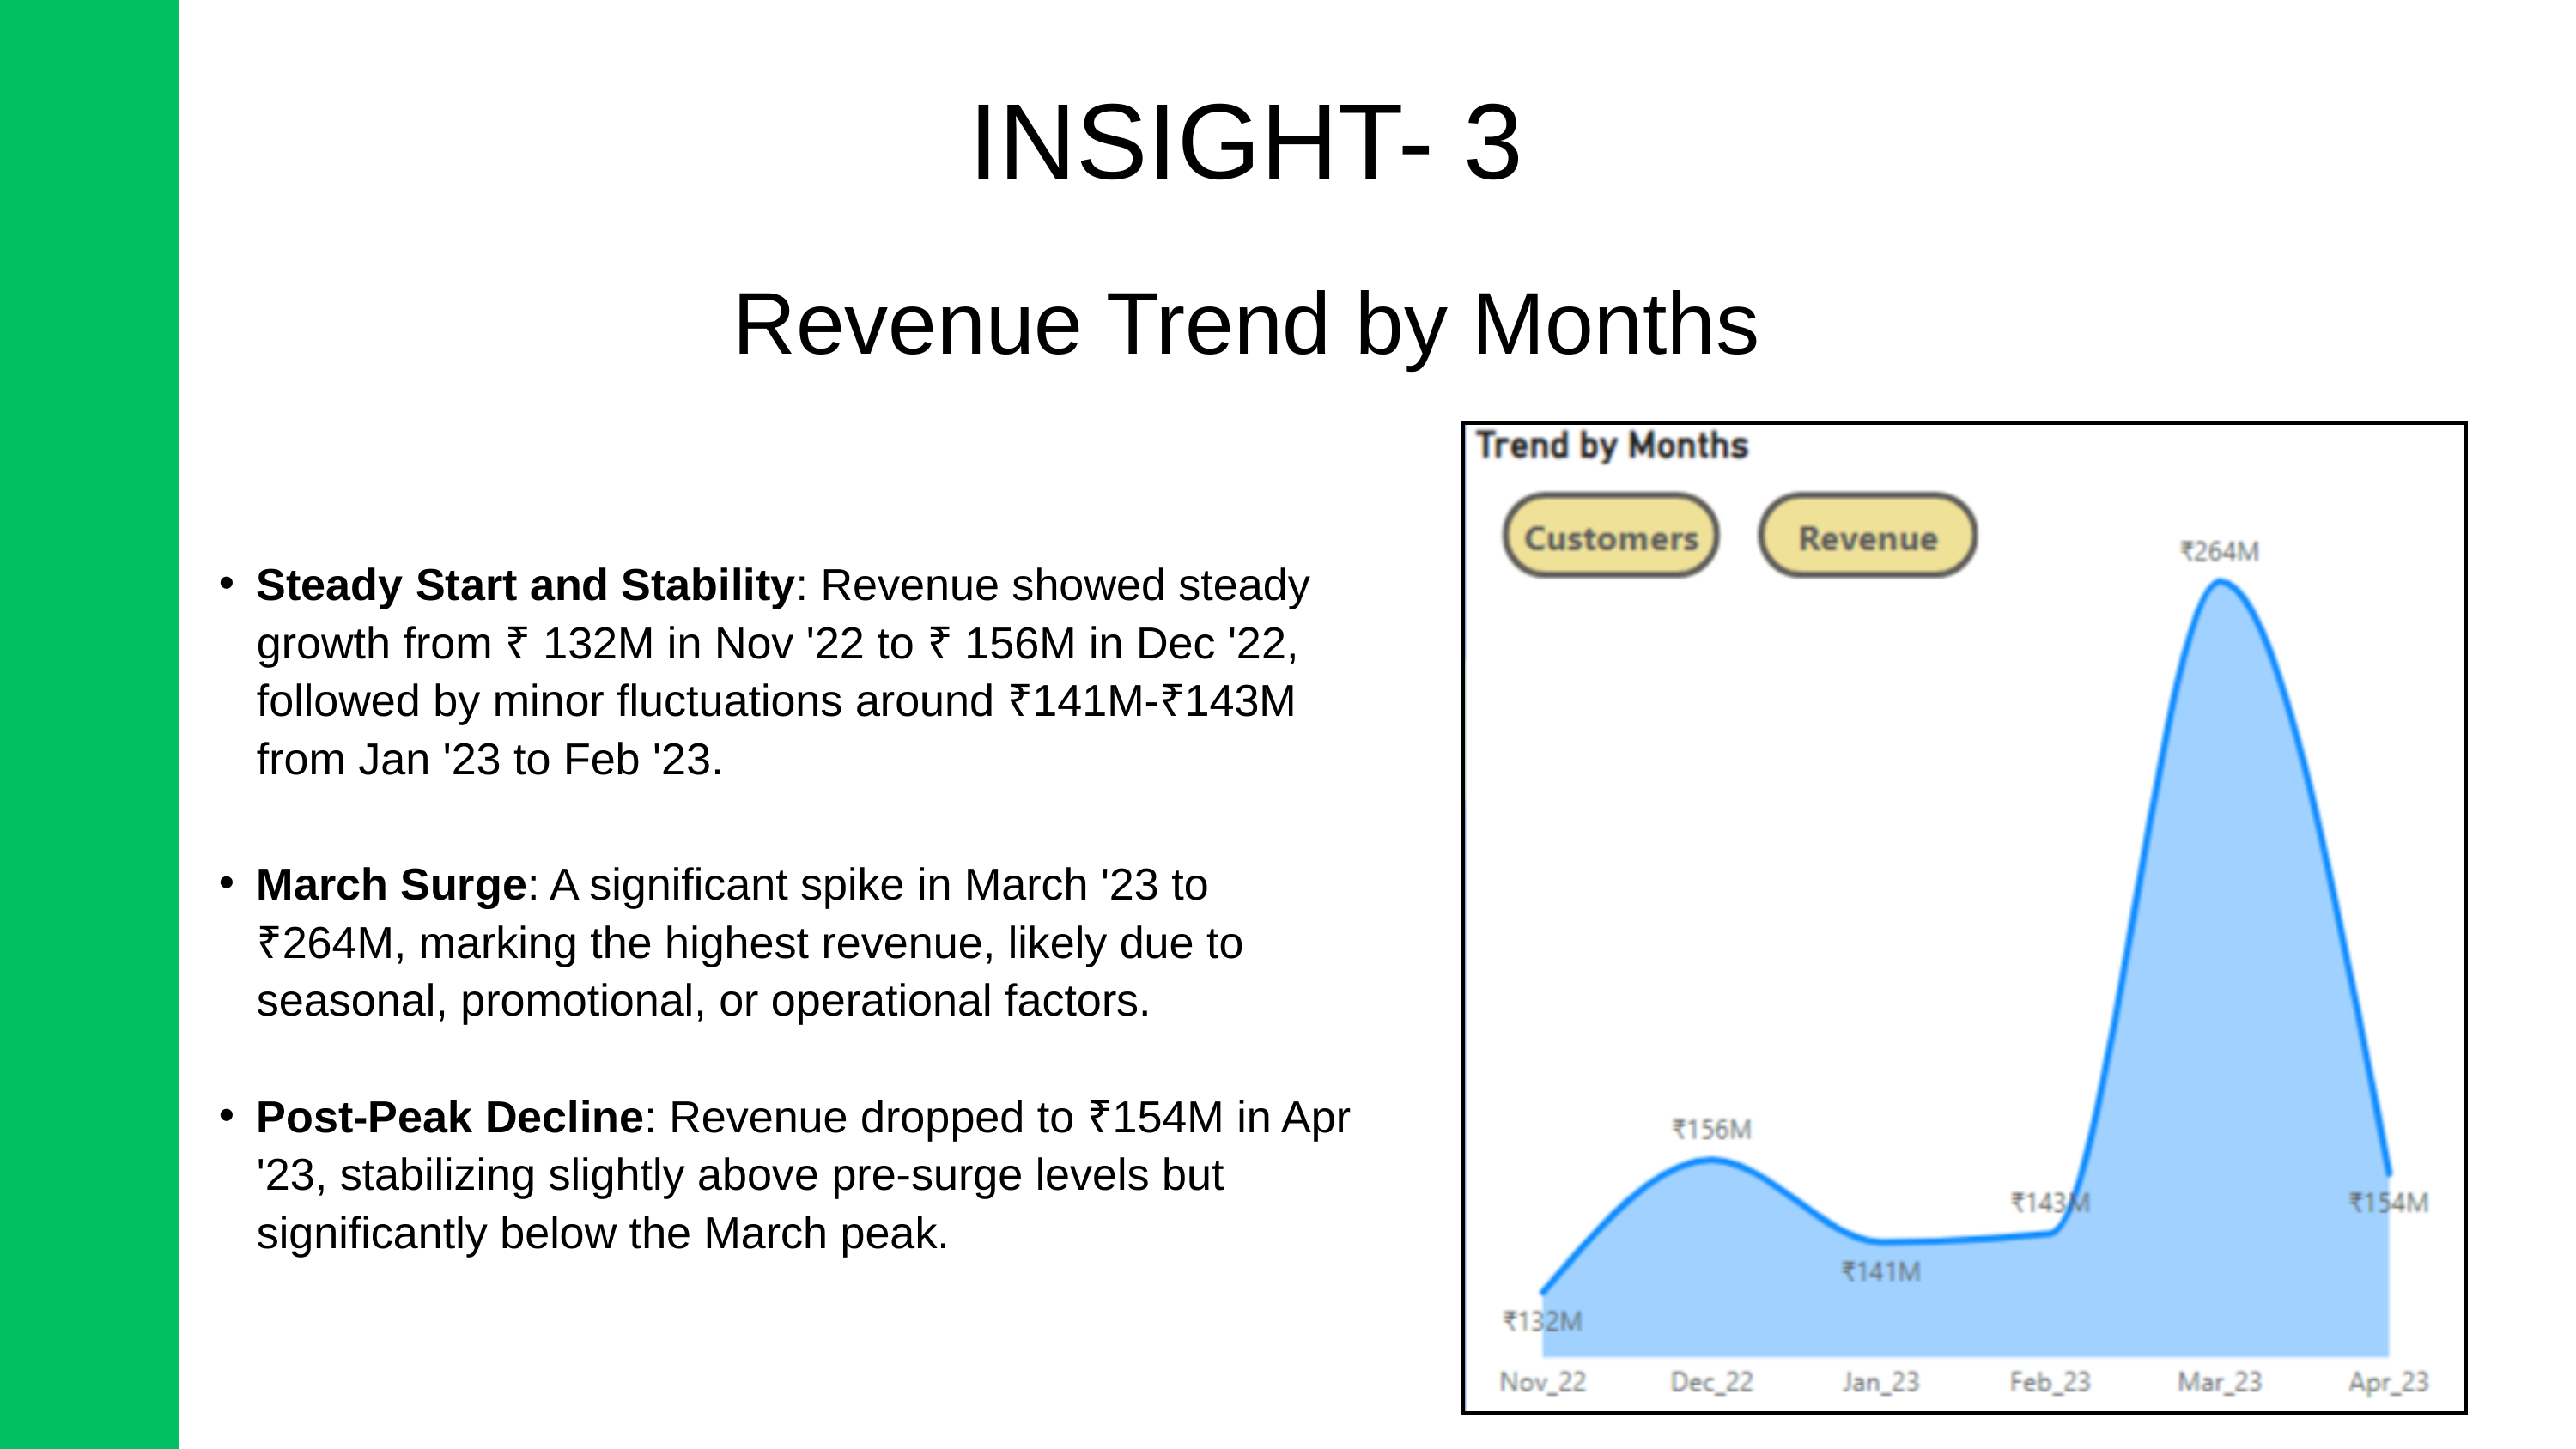

INSIGHT- 3
Revenue Trend by Months

Steady Start and Stability: Revenue showed steady growth from ₹ 132M in Nov '22 to ₹ 156M in Dec '22, followed by minor fluctuations around ₹141M-₹143M from Jan '23 to Feb '23.

March Surge: A significant spike in March '23 to ₹264M, marking the highest revenue, likely due to seasonal, promotional, or operational factors.

Post-Peak Decline: Revenue dropped to ₹154M in Apr '23, stabilizing slightly above pre-surge levels but significantly below the March peak.